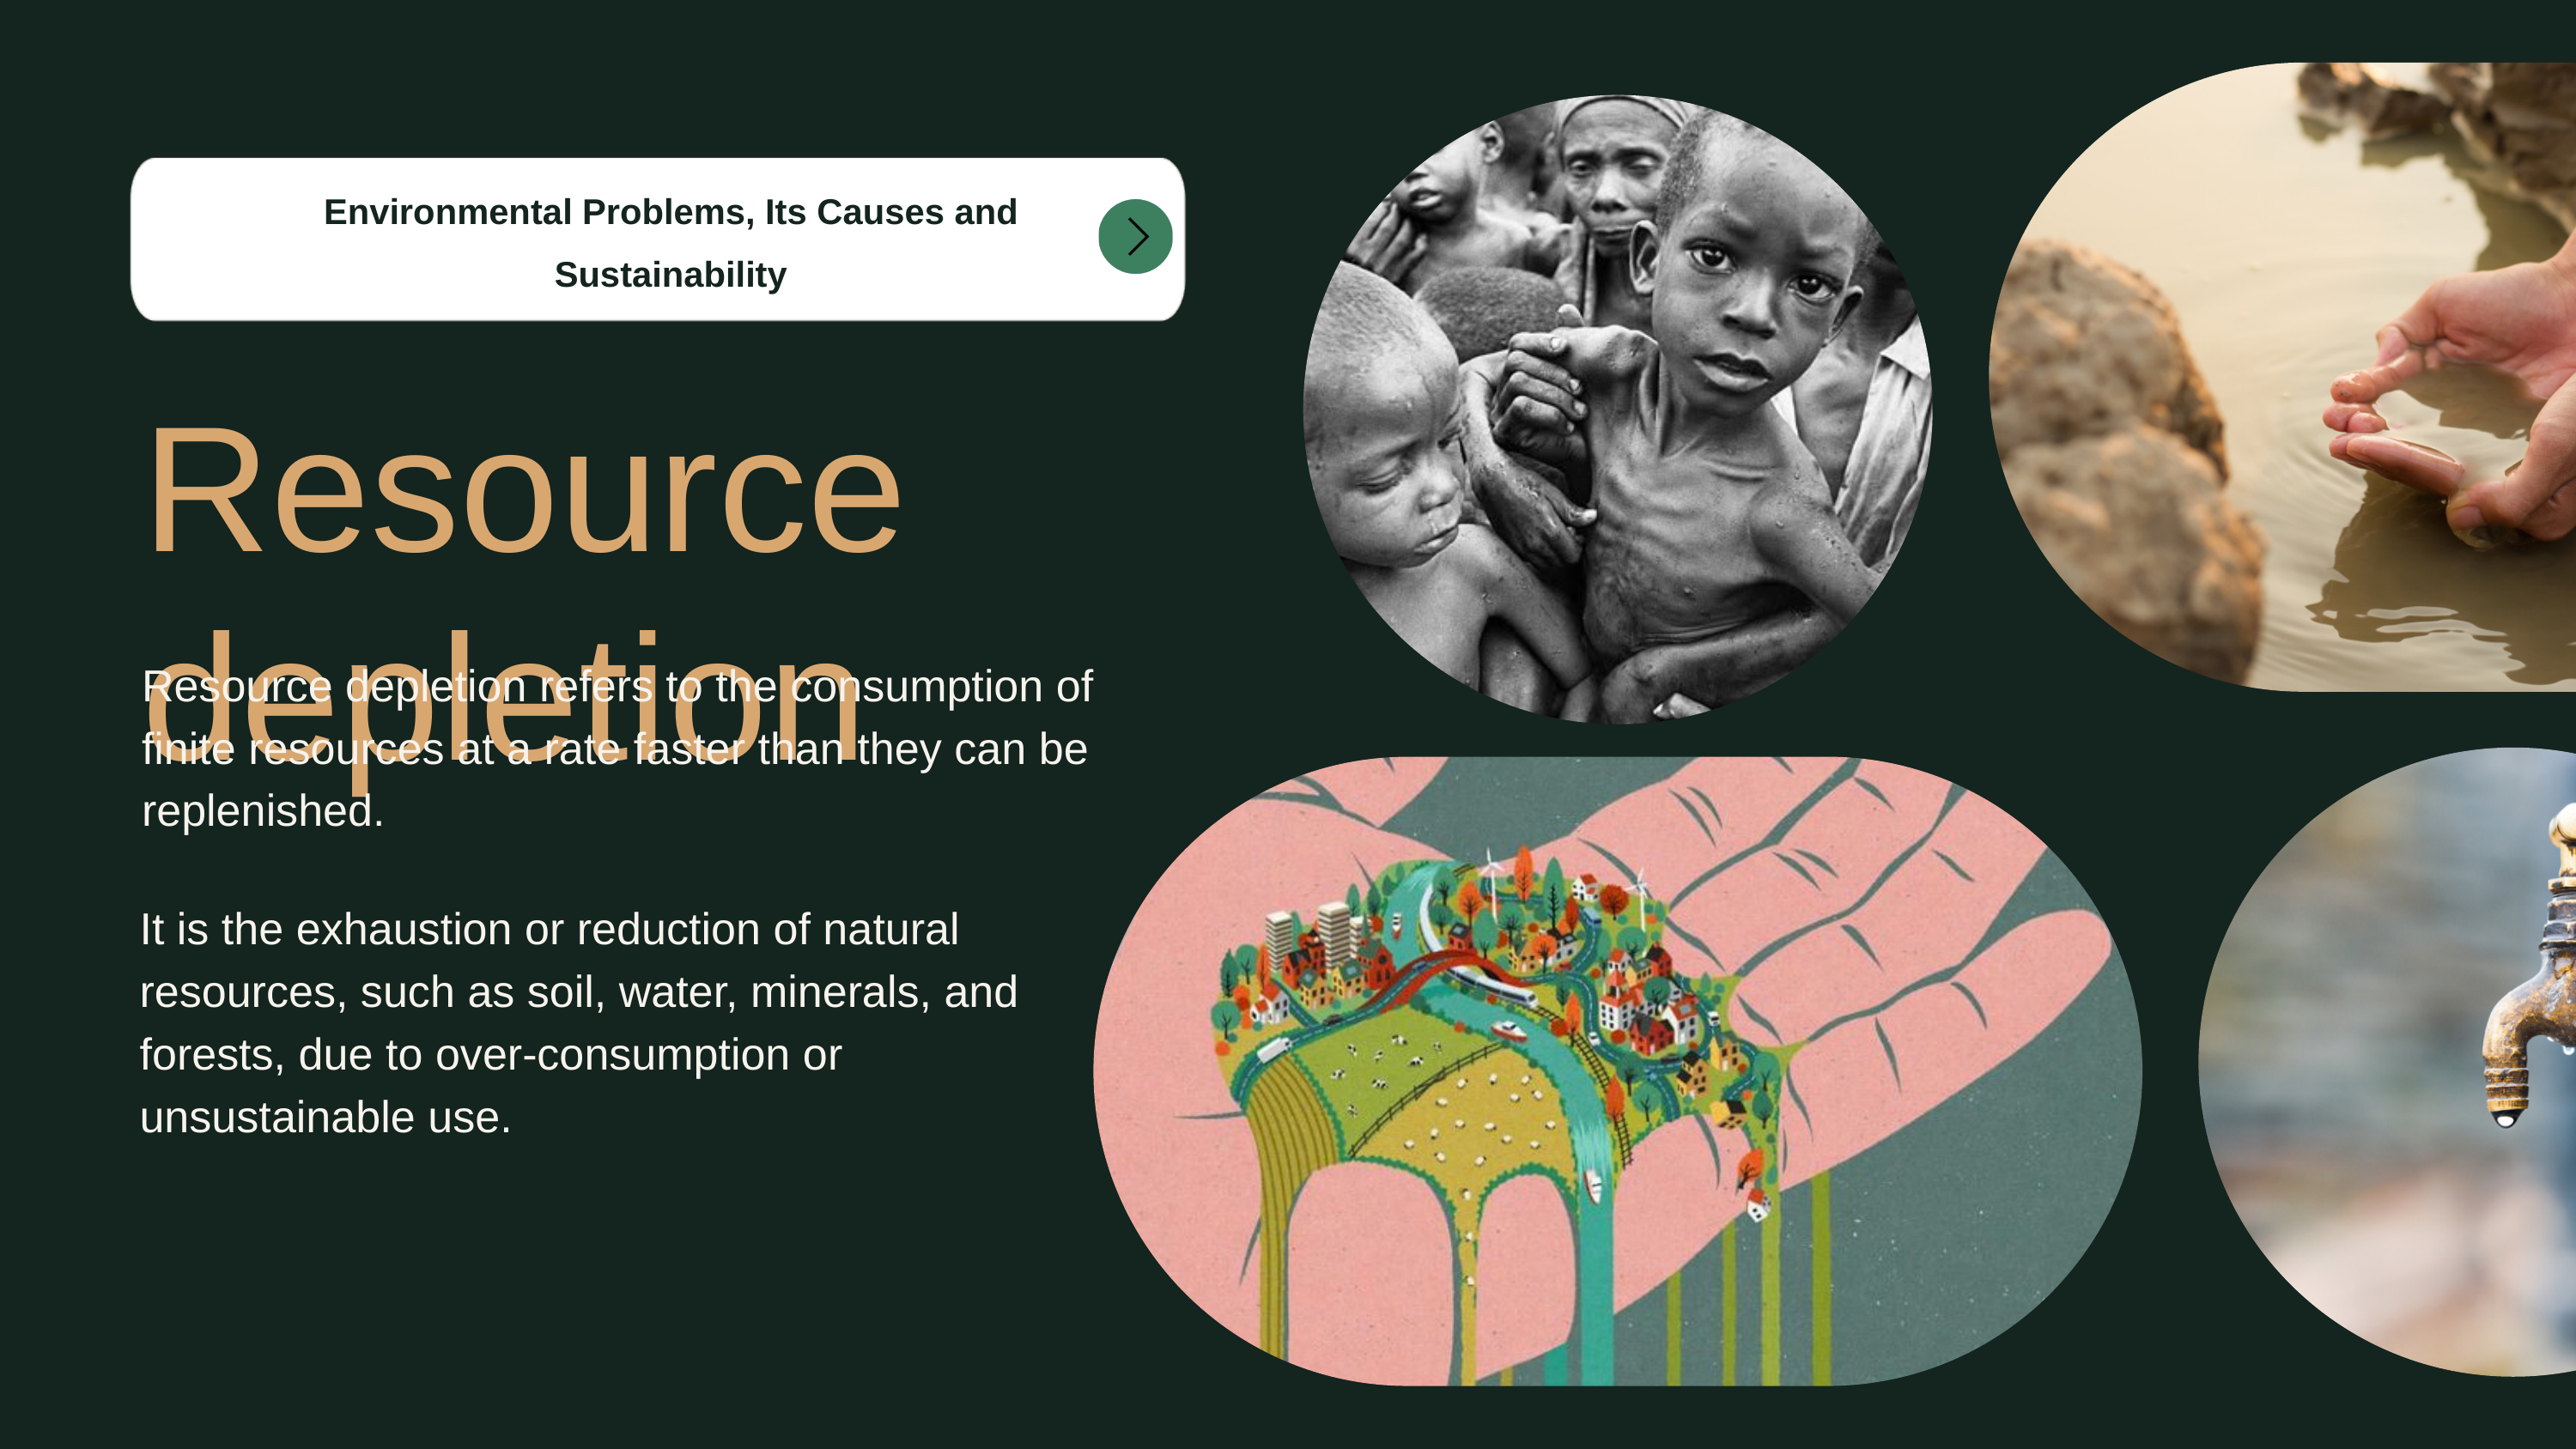

Environmental Problems, Its Causes and Sustainability

Resource depletion

Resource depletion refers to the consumption of finite resources at a rate faster than they can be replenished.

It is the exhaustion or reduction of natural resources, such as soil, water, minerals, and forests, due to over-consumption or unsustainable use.